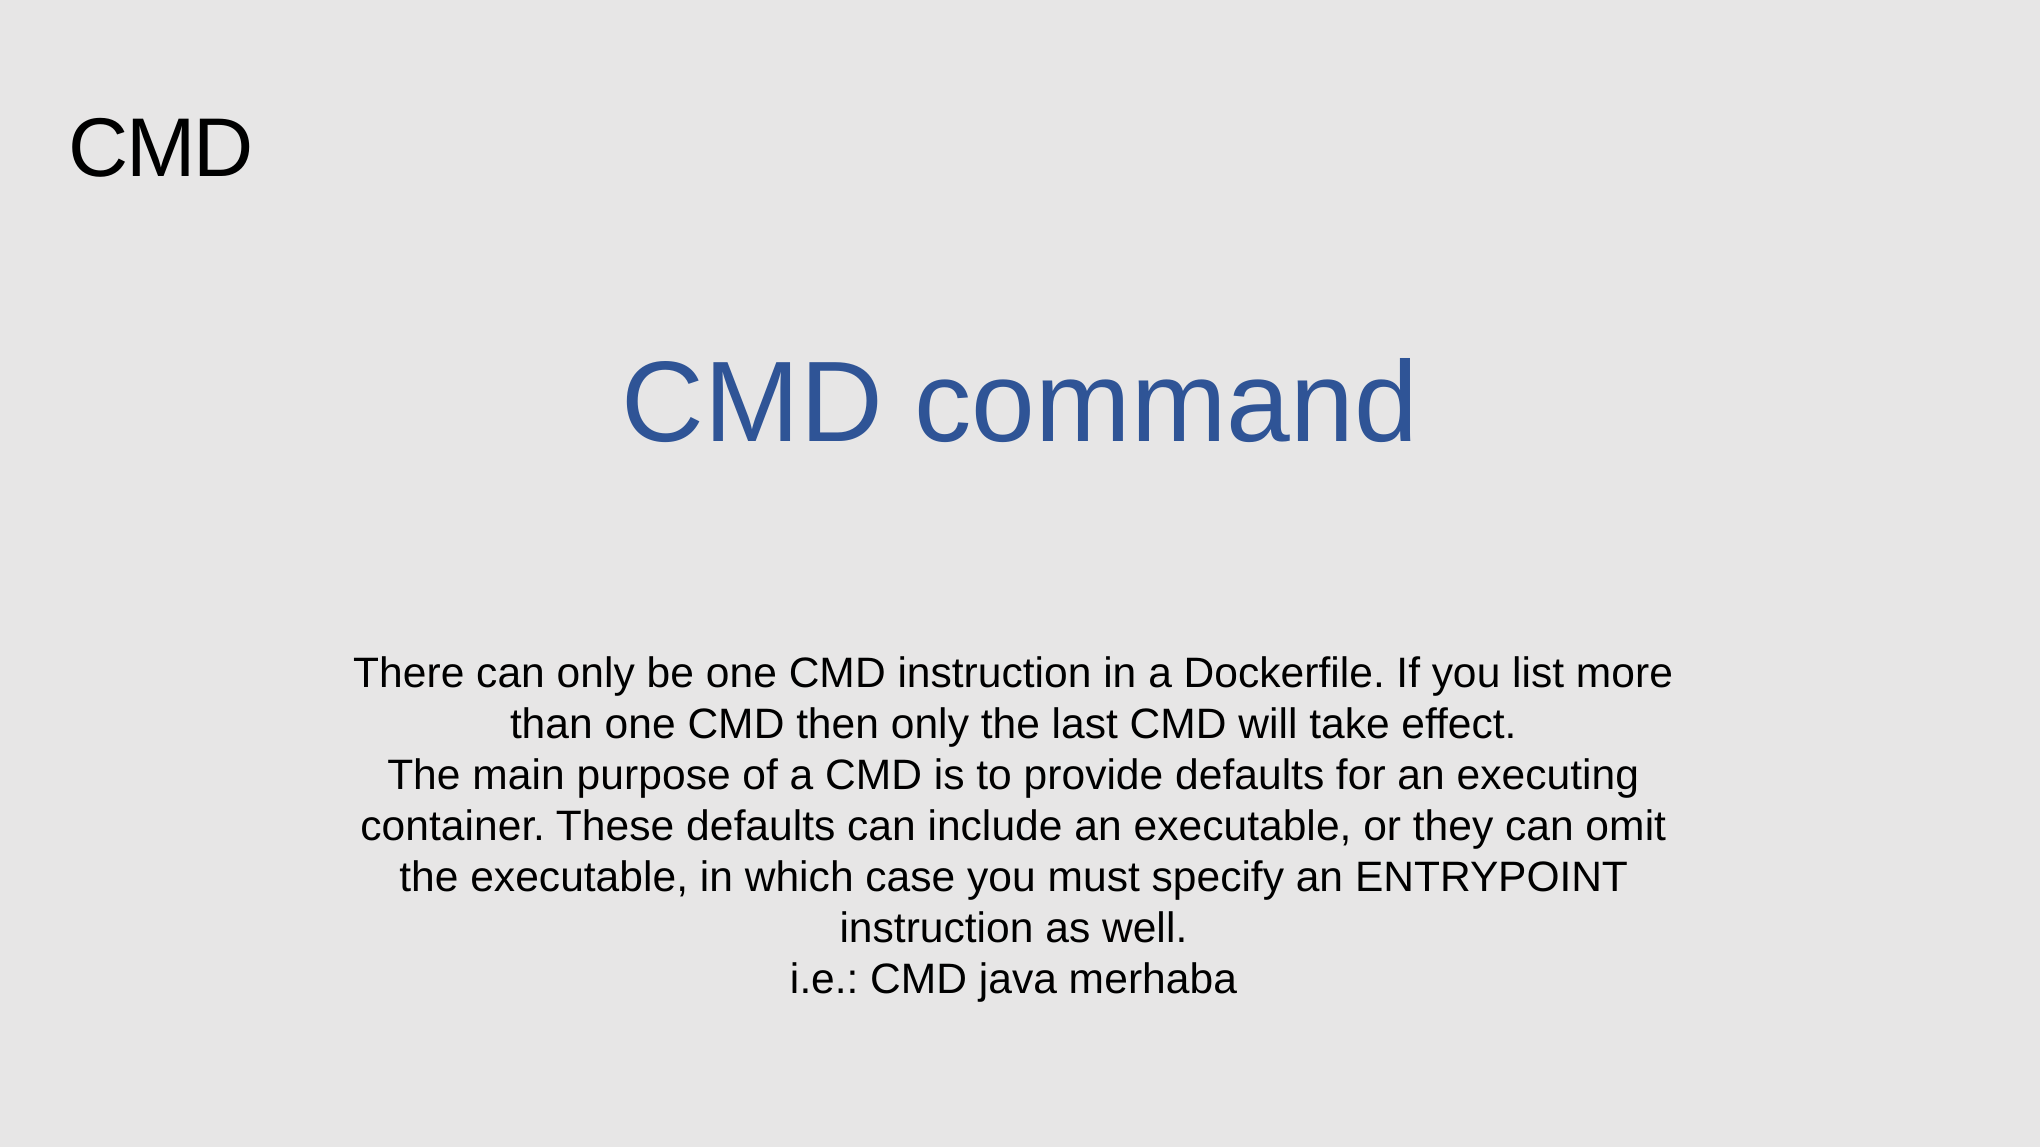

# CMD
CMD command
There can only be one CMD instruction in a Dockerfile. If you list more than one CMD then only the last CMD will take effect.
The main purpose of a CMD is to provide defaults for an executing container. These defaults can include an executable, or they can omit the executable, in which case you must specify an ENTRYPOINT instruction as well.
i.e.: CMD java merhaba